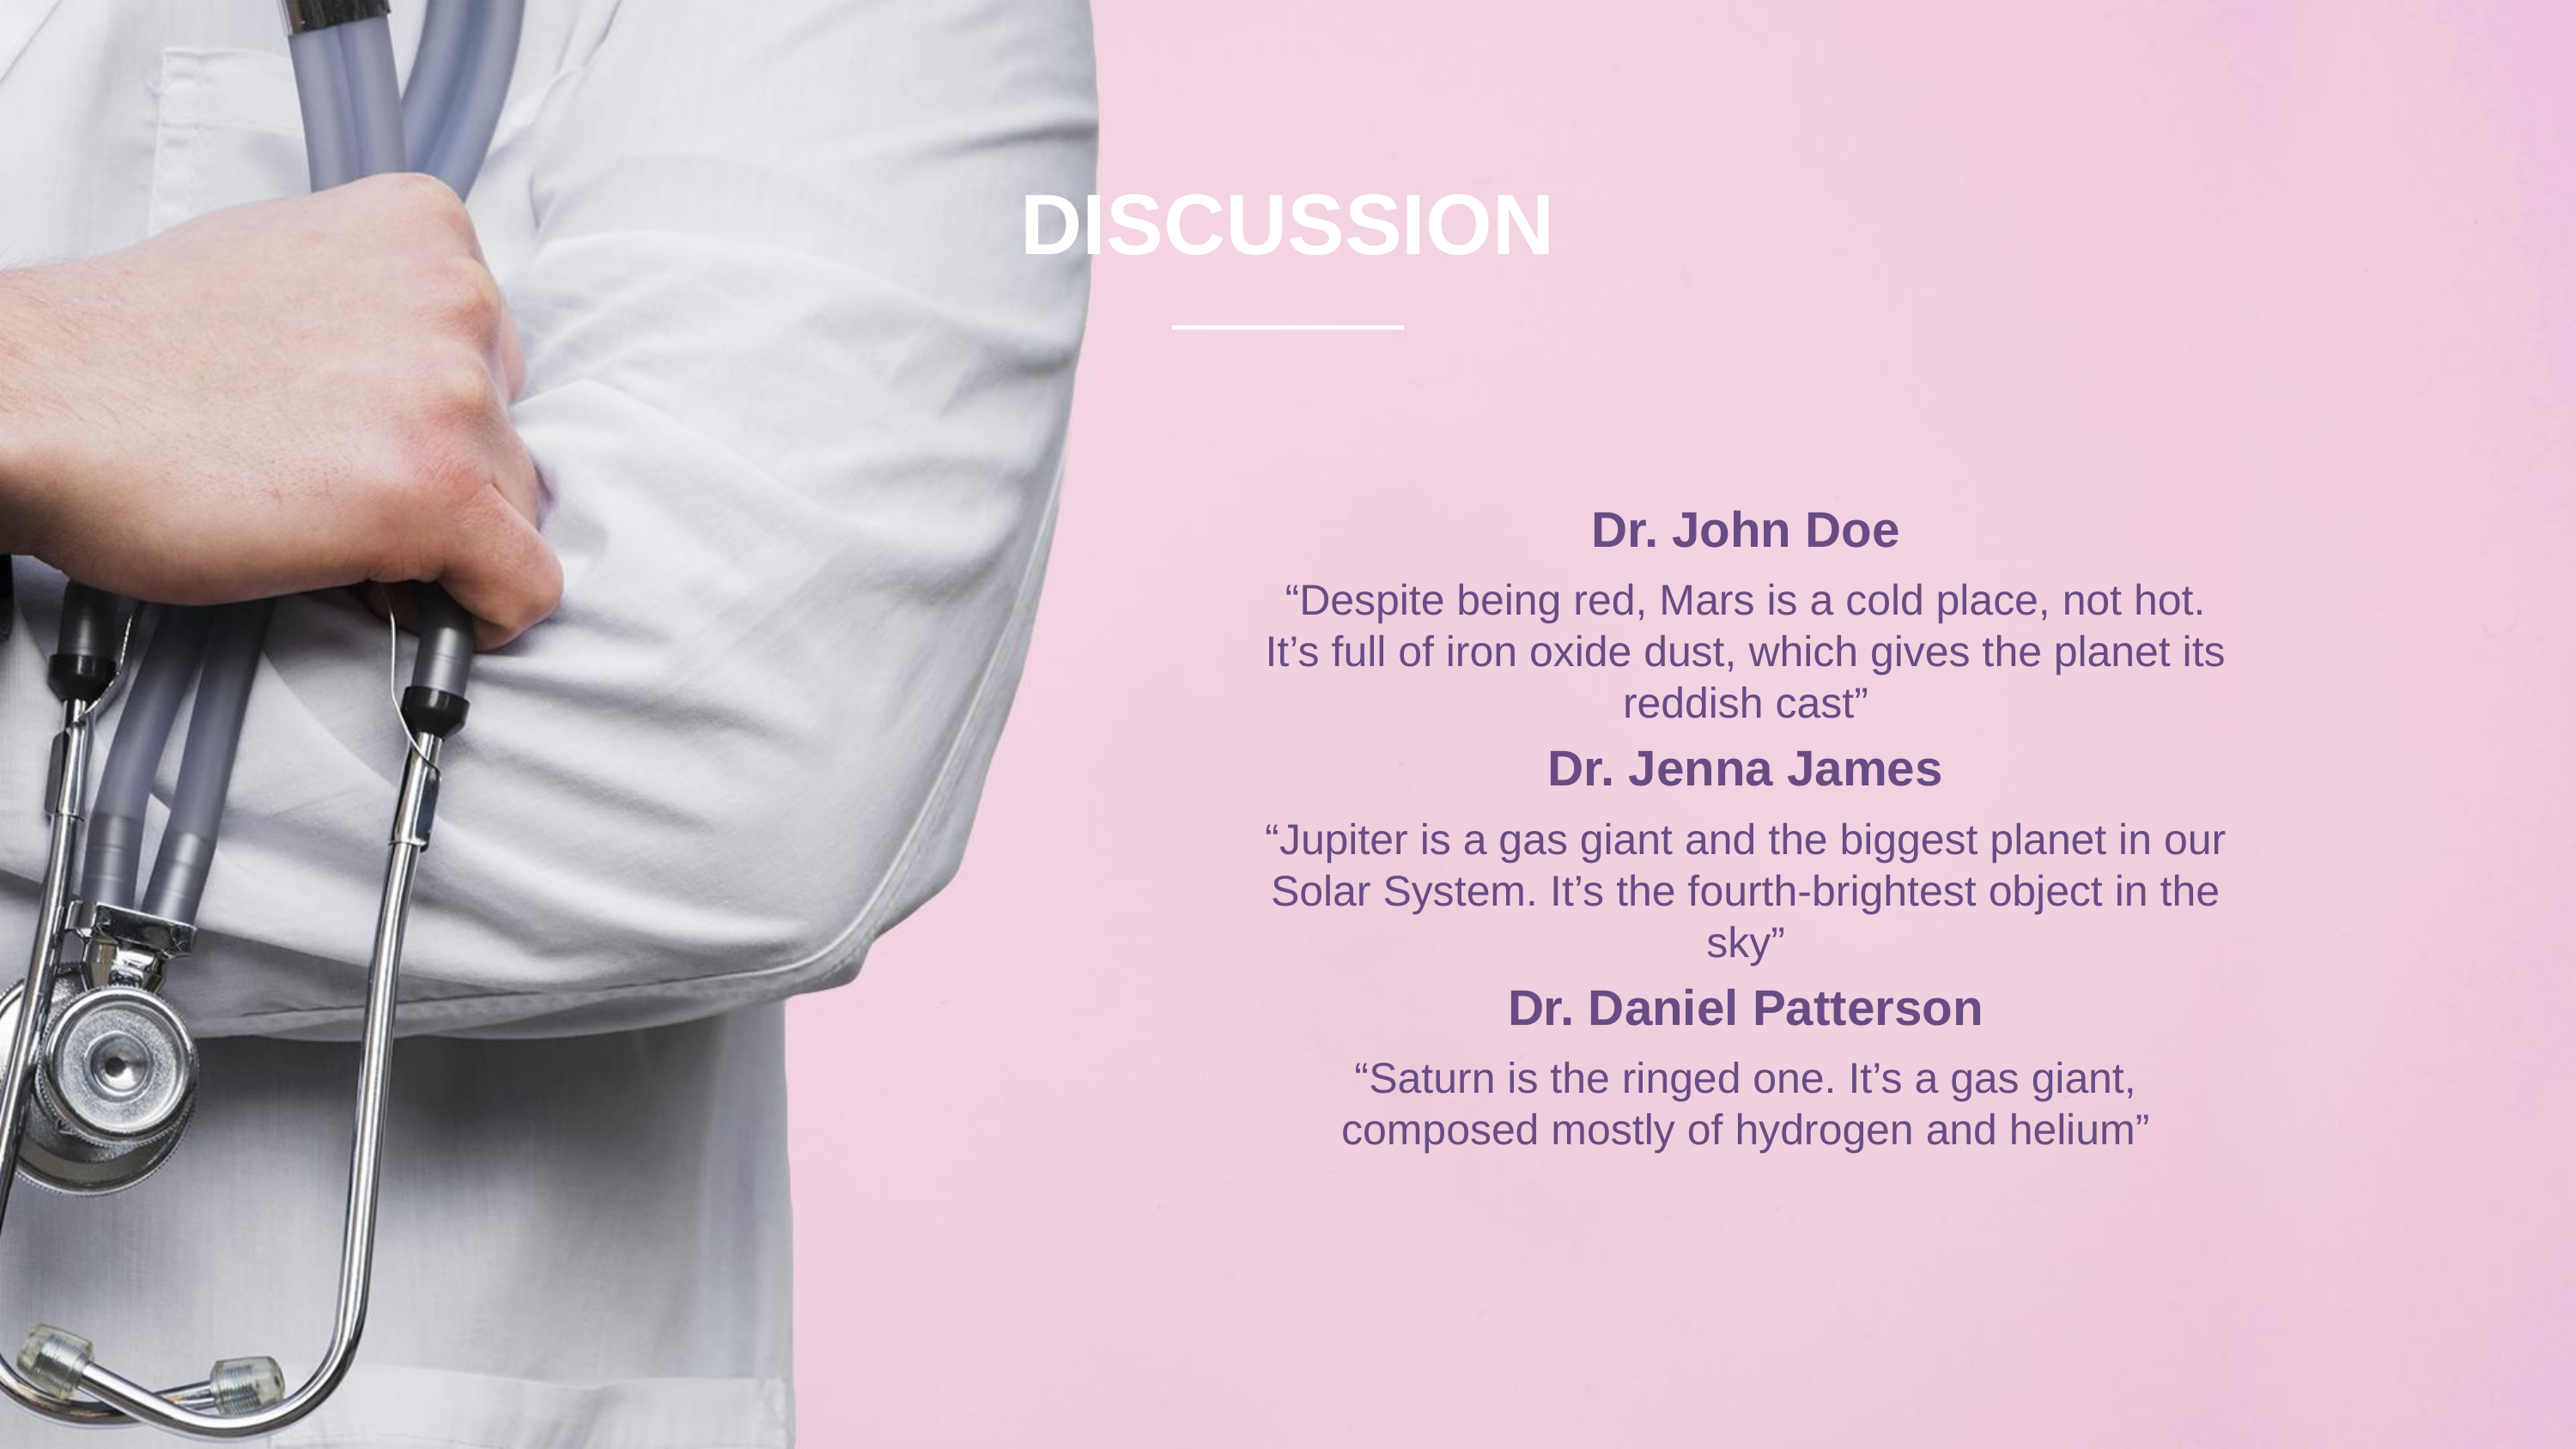

# DISCUSSION
Dr. John Doe
“Despite being red, Mars is a cold place, not hot. It’s full of iron oxide dust, which gives the planet its reddish cast”
Dr. Jenna James
“Jupiter is a gas giant and the biggest planet in our Solar System. It’s the fourth-brightest object in the sky”
Dr. Daniel Patterson
“Saturn is the ringed one. It’s a gas giant, composed mostly of hydrogen and helium”